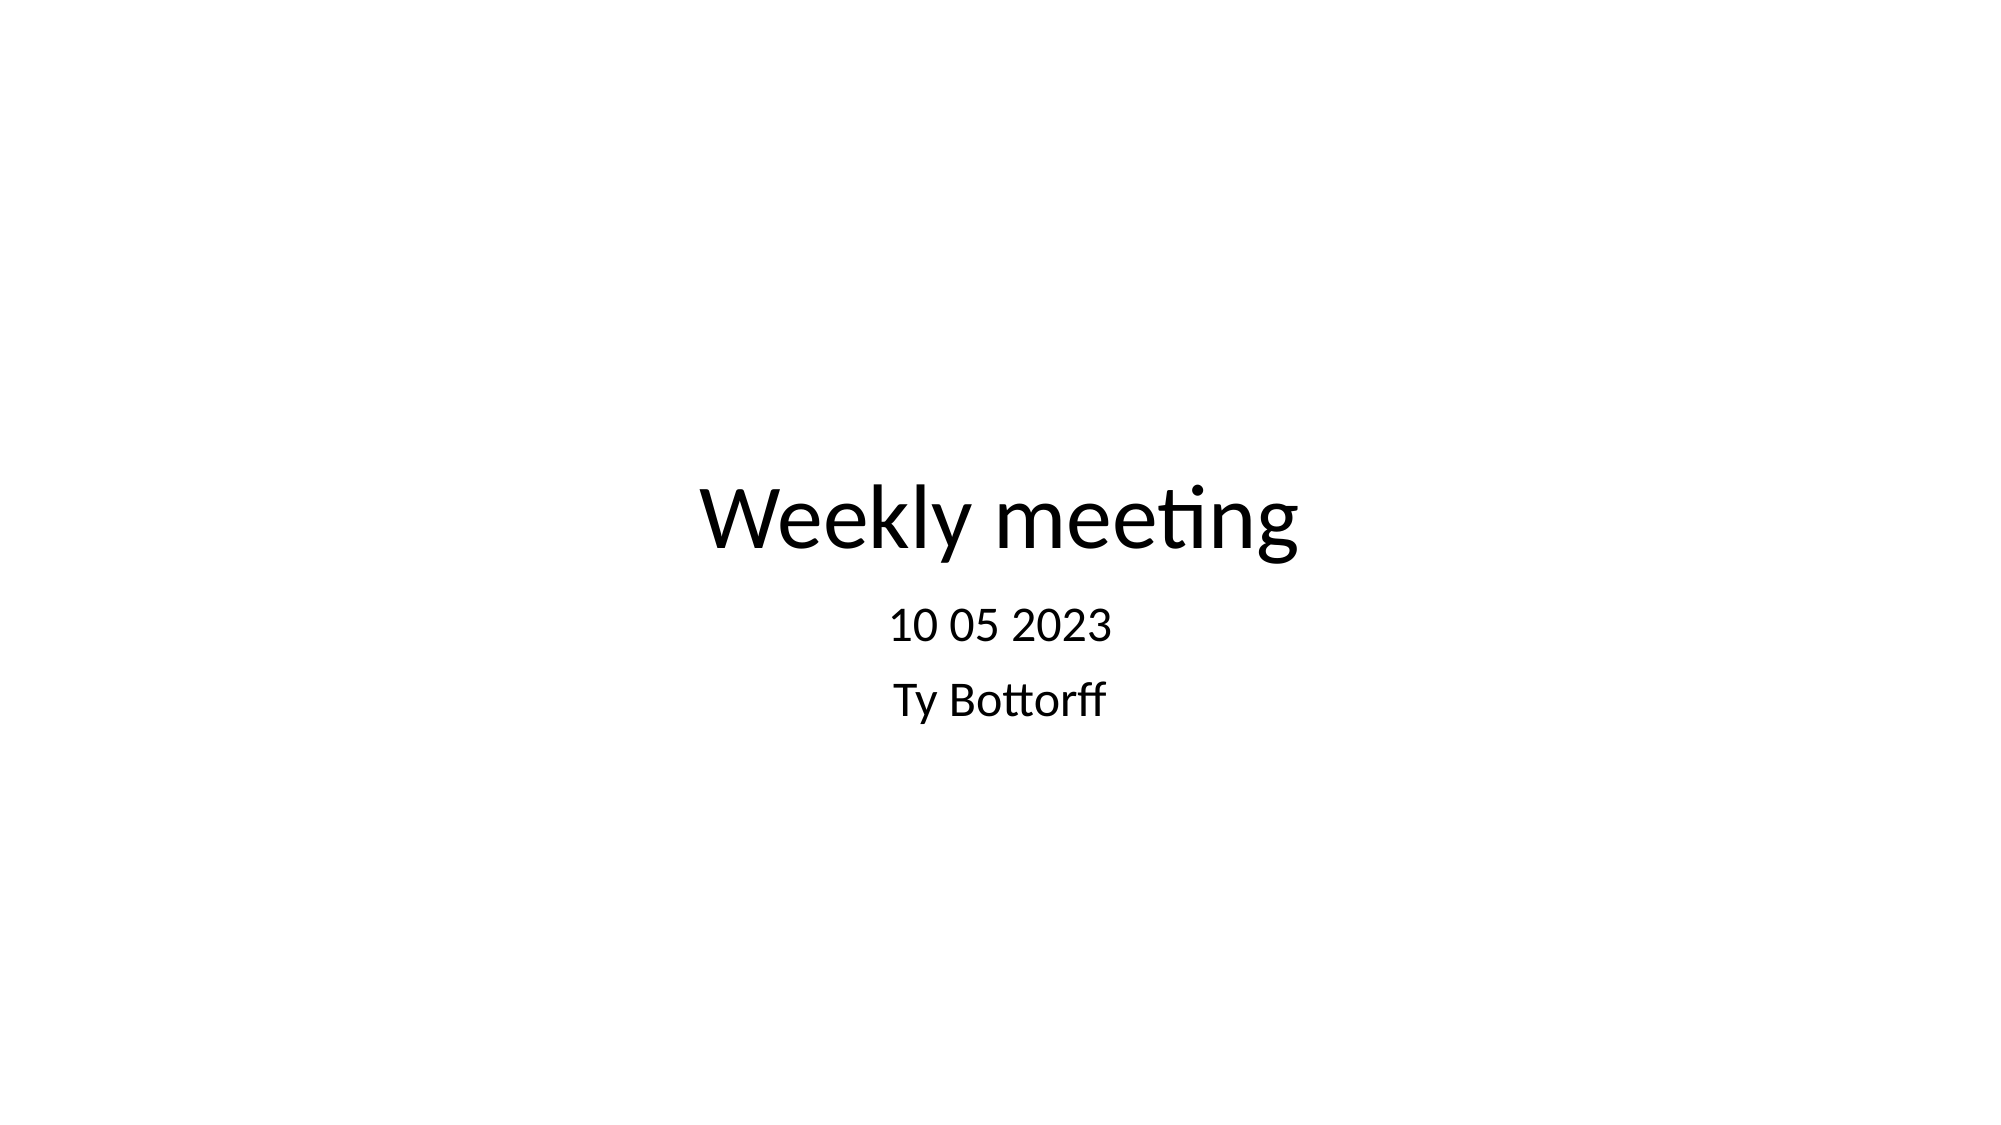

# Weekly meeting
10 05 2023
Ty Bottorff